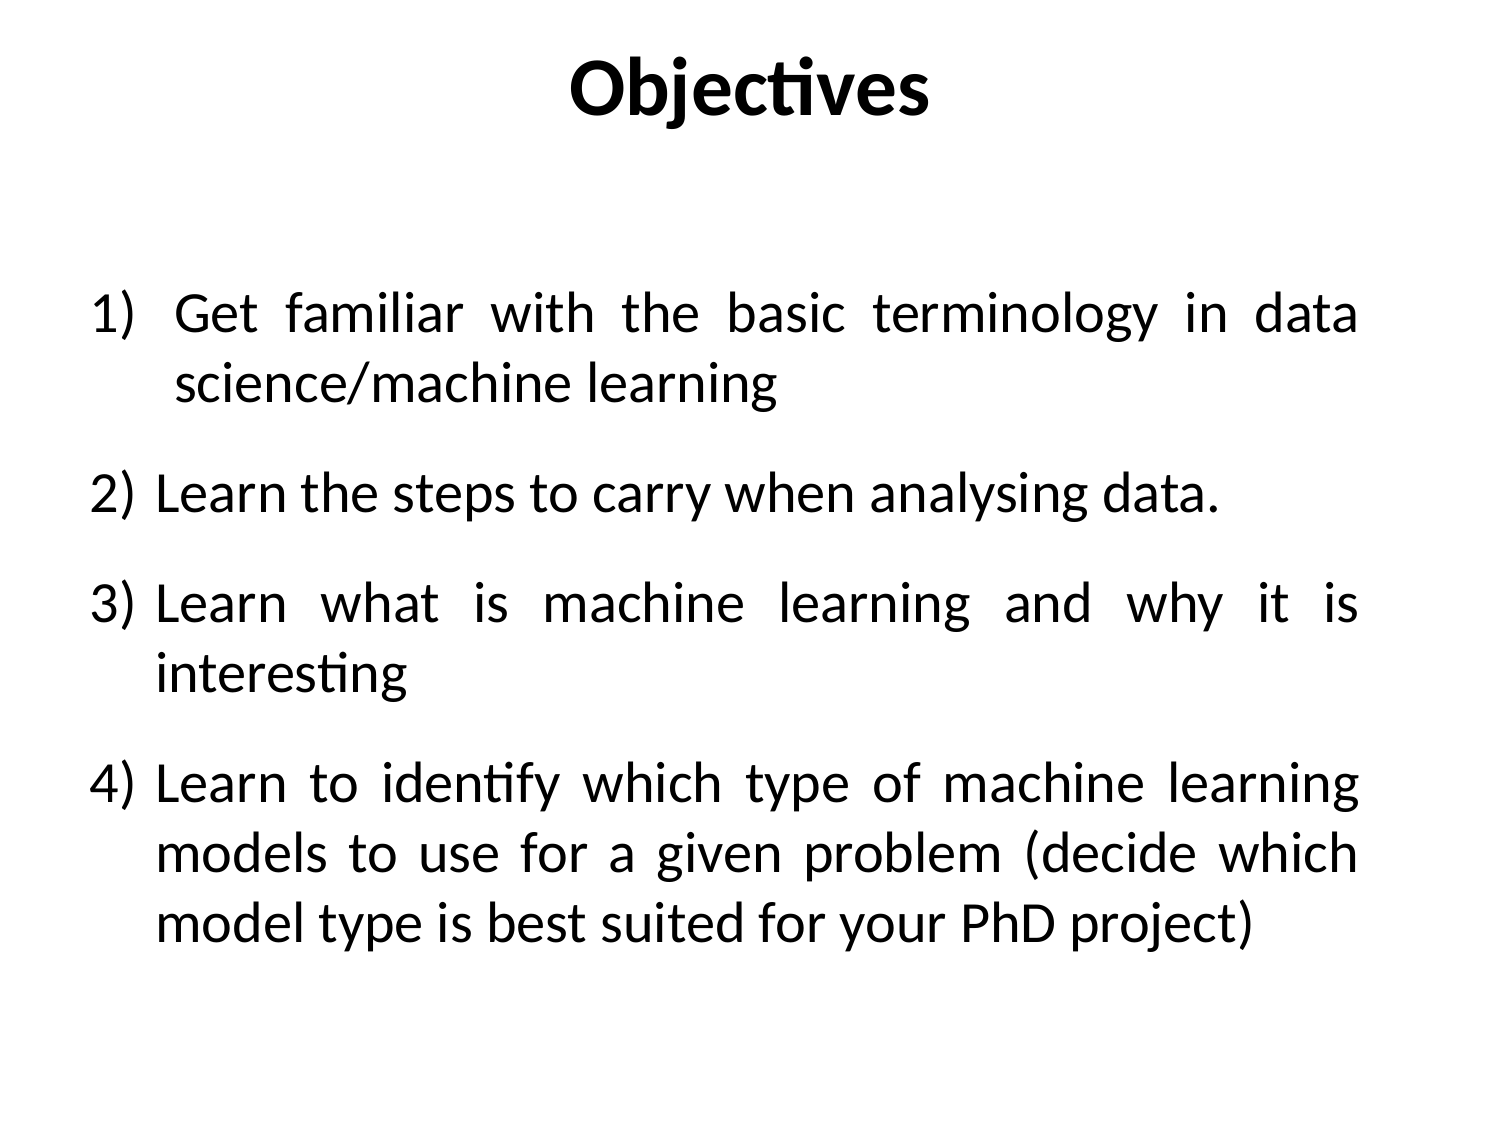

# Objectives
Get familiar with the basic terminology in data science/machine learning

Learn the steps to carry when analysing data.

Learn what is machine learning and why it is interesting

Learn to identify which type of machine learning models to use for a given problem (decide which model type is best suited for your PhD project)